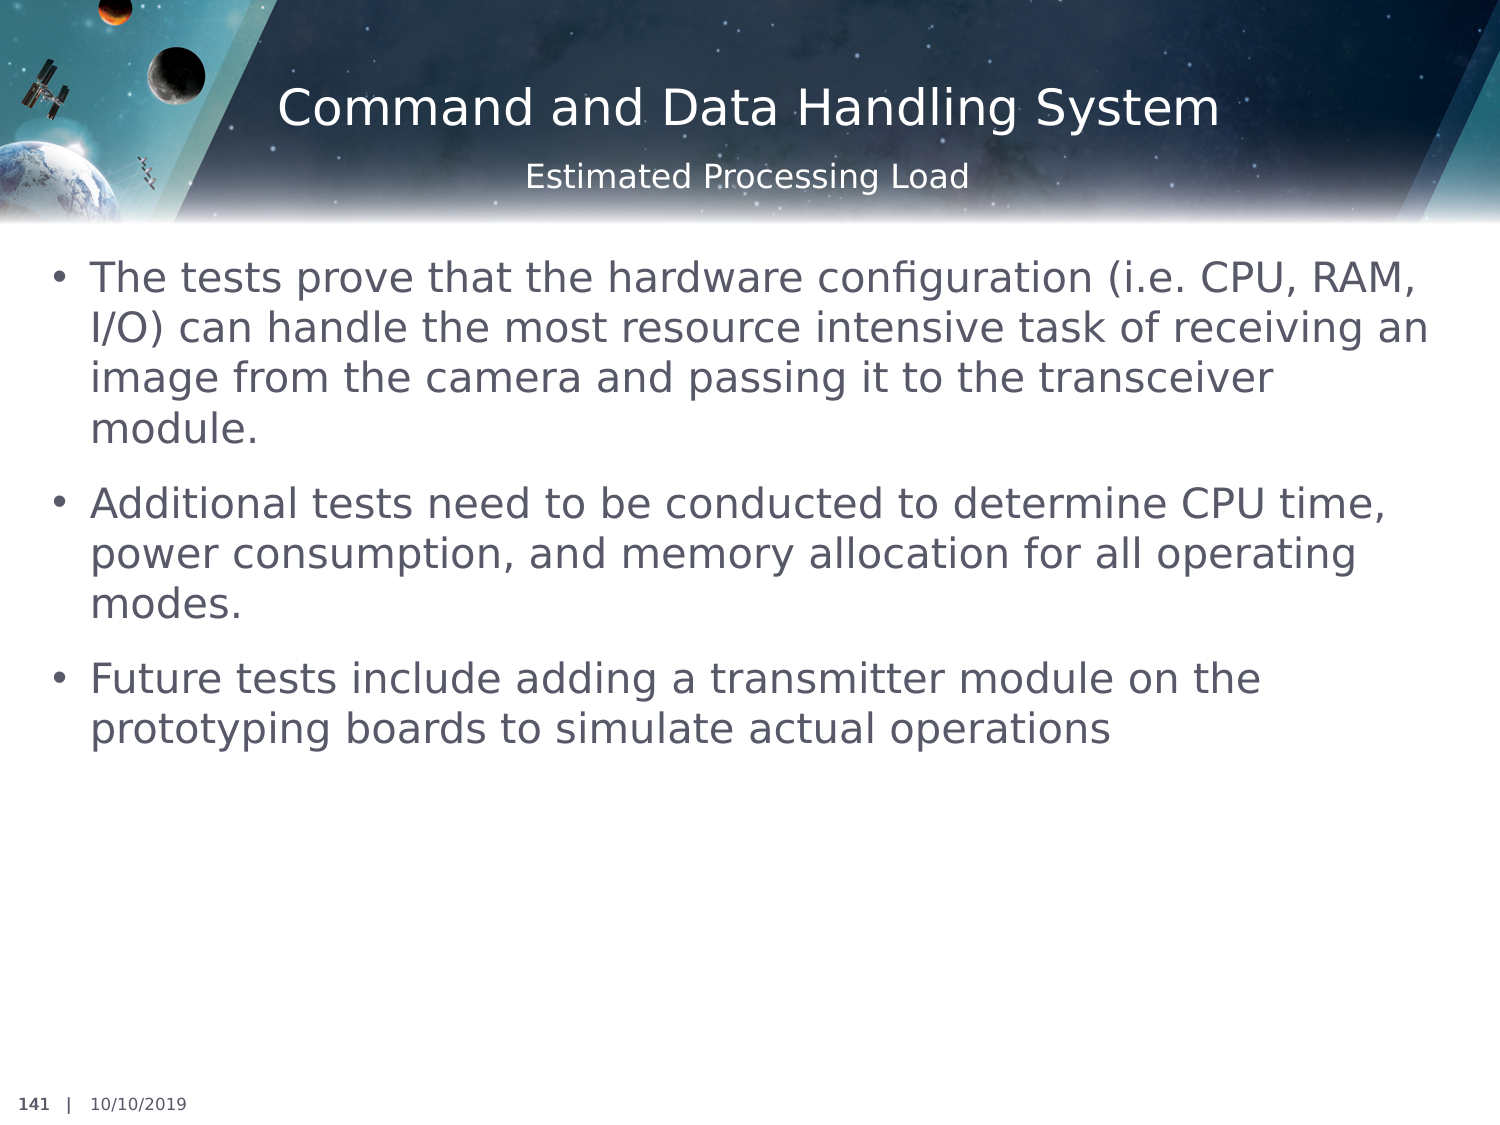

# Command and Data Handling System
Estimated Processing Load

The tests prove that the hardware configuration (i.e. CPU, RAM, I/O) can handle the most resource intensive task of receiving an image from the camera and passing it to the transceiver module.
Additional tests need to be conducted to determine CPU time, power consumption, and memory allocation for all operating modes.
Future tests include adding a transmitter module on the prototyping boards to simulate actual operations
141   |